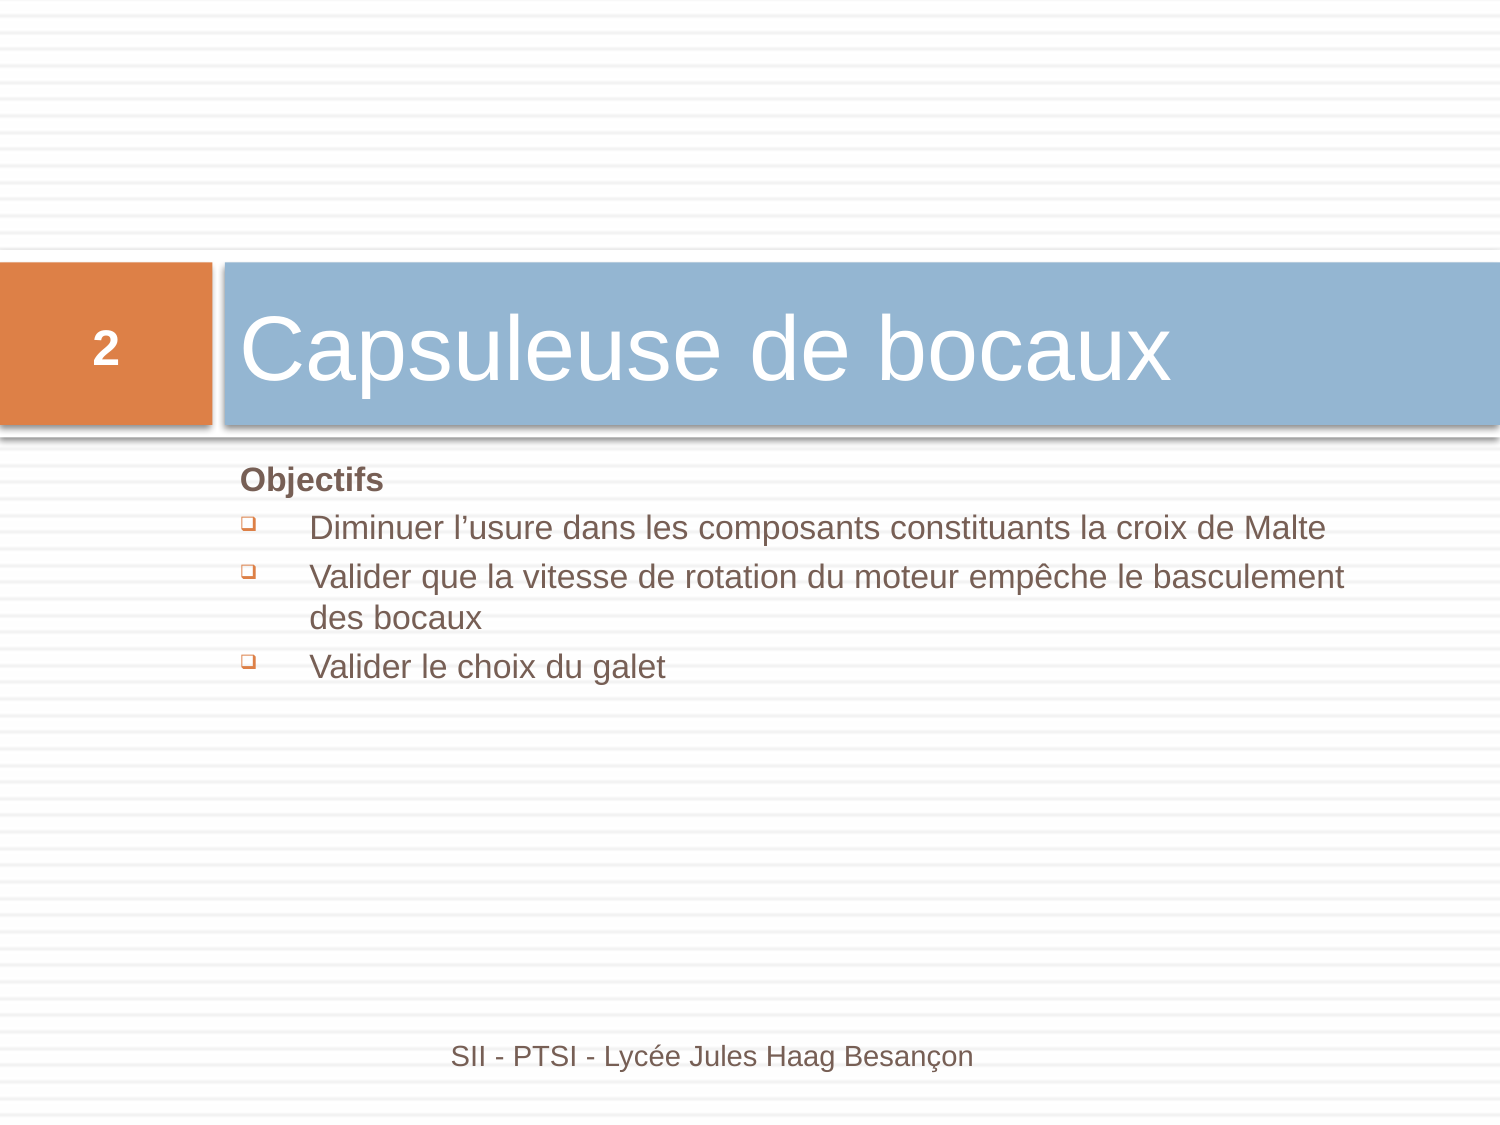

# Capsuleuse de bocaux
2
Objectifs
Diminuer l’usure dans les composants constituants la croix de Malte
Valider que la vitesse de rotation du moteur empêche le basculement des bocaux
Valider le choix du galet
SII - PTSI - Lycée Jules Haag Besançon